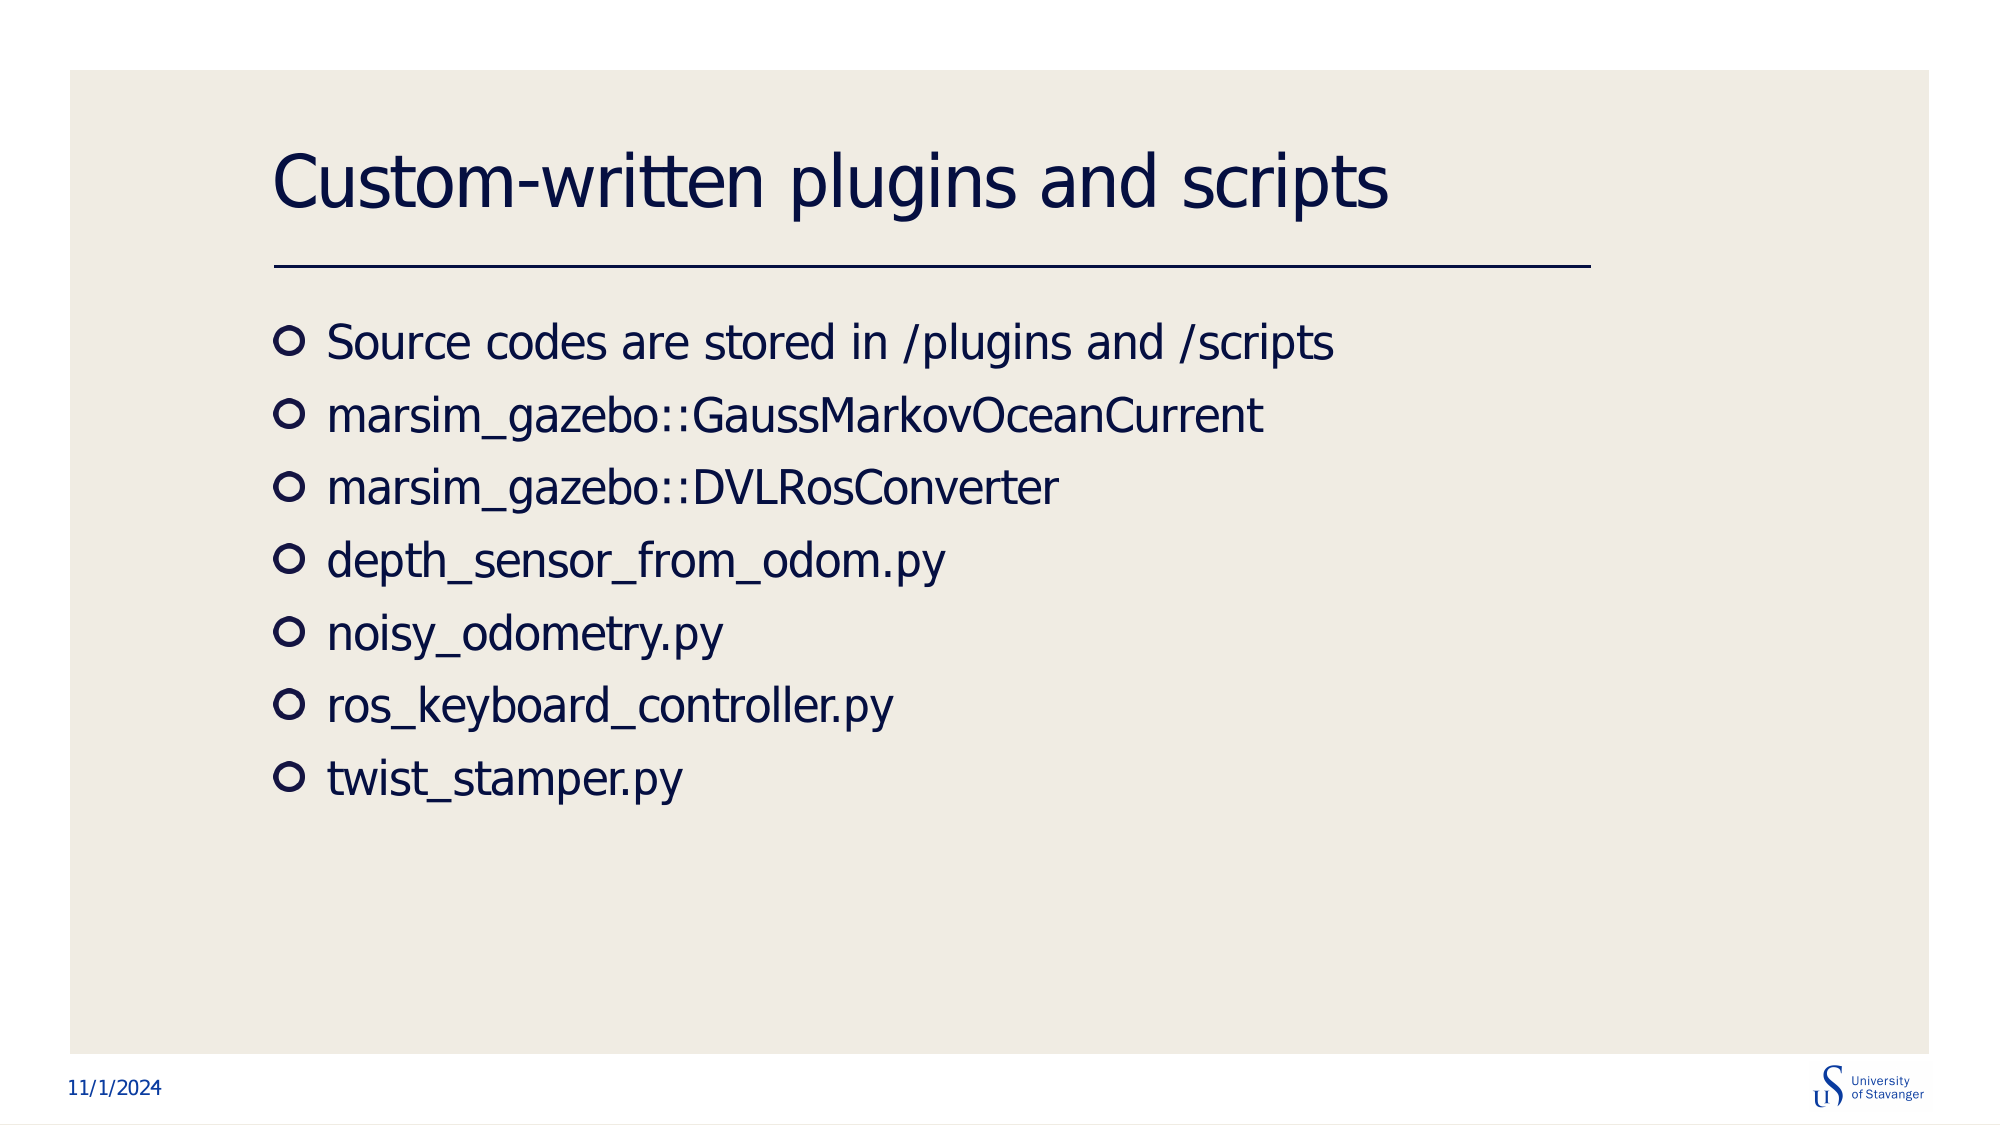

# Custom-written plugins and scripts

Source codes are stored in /plugins and /scripts
marsim_gazebo::GaussMarkovOceanCurrent
marsim_gazebo::DVLRosConverter
depth_sensor_from_odom.py
noisy_odometry.py
ros_keyboard_controller.py
twist_stamper.py

11/1/2024